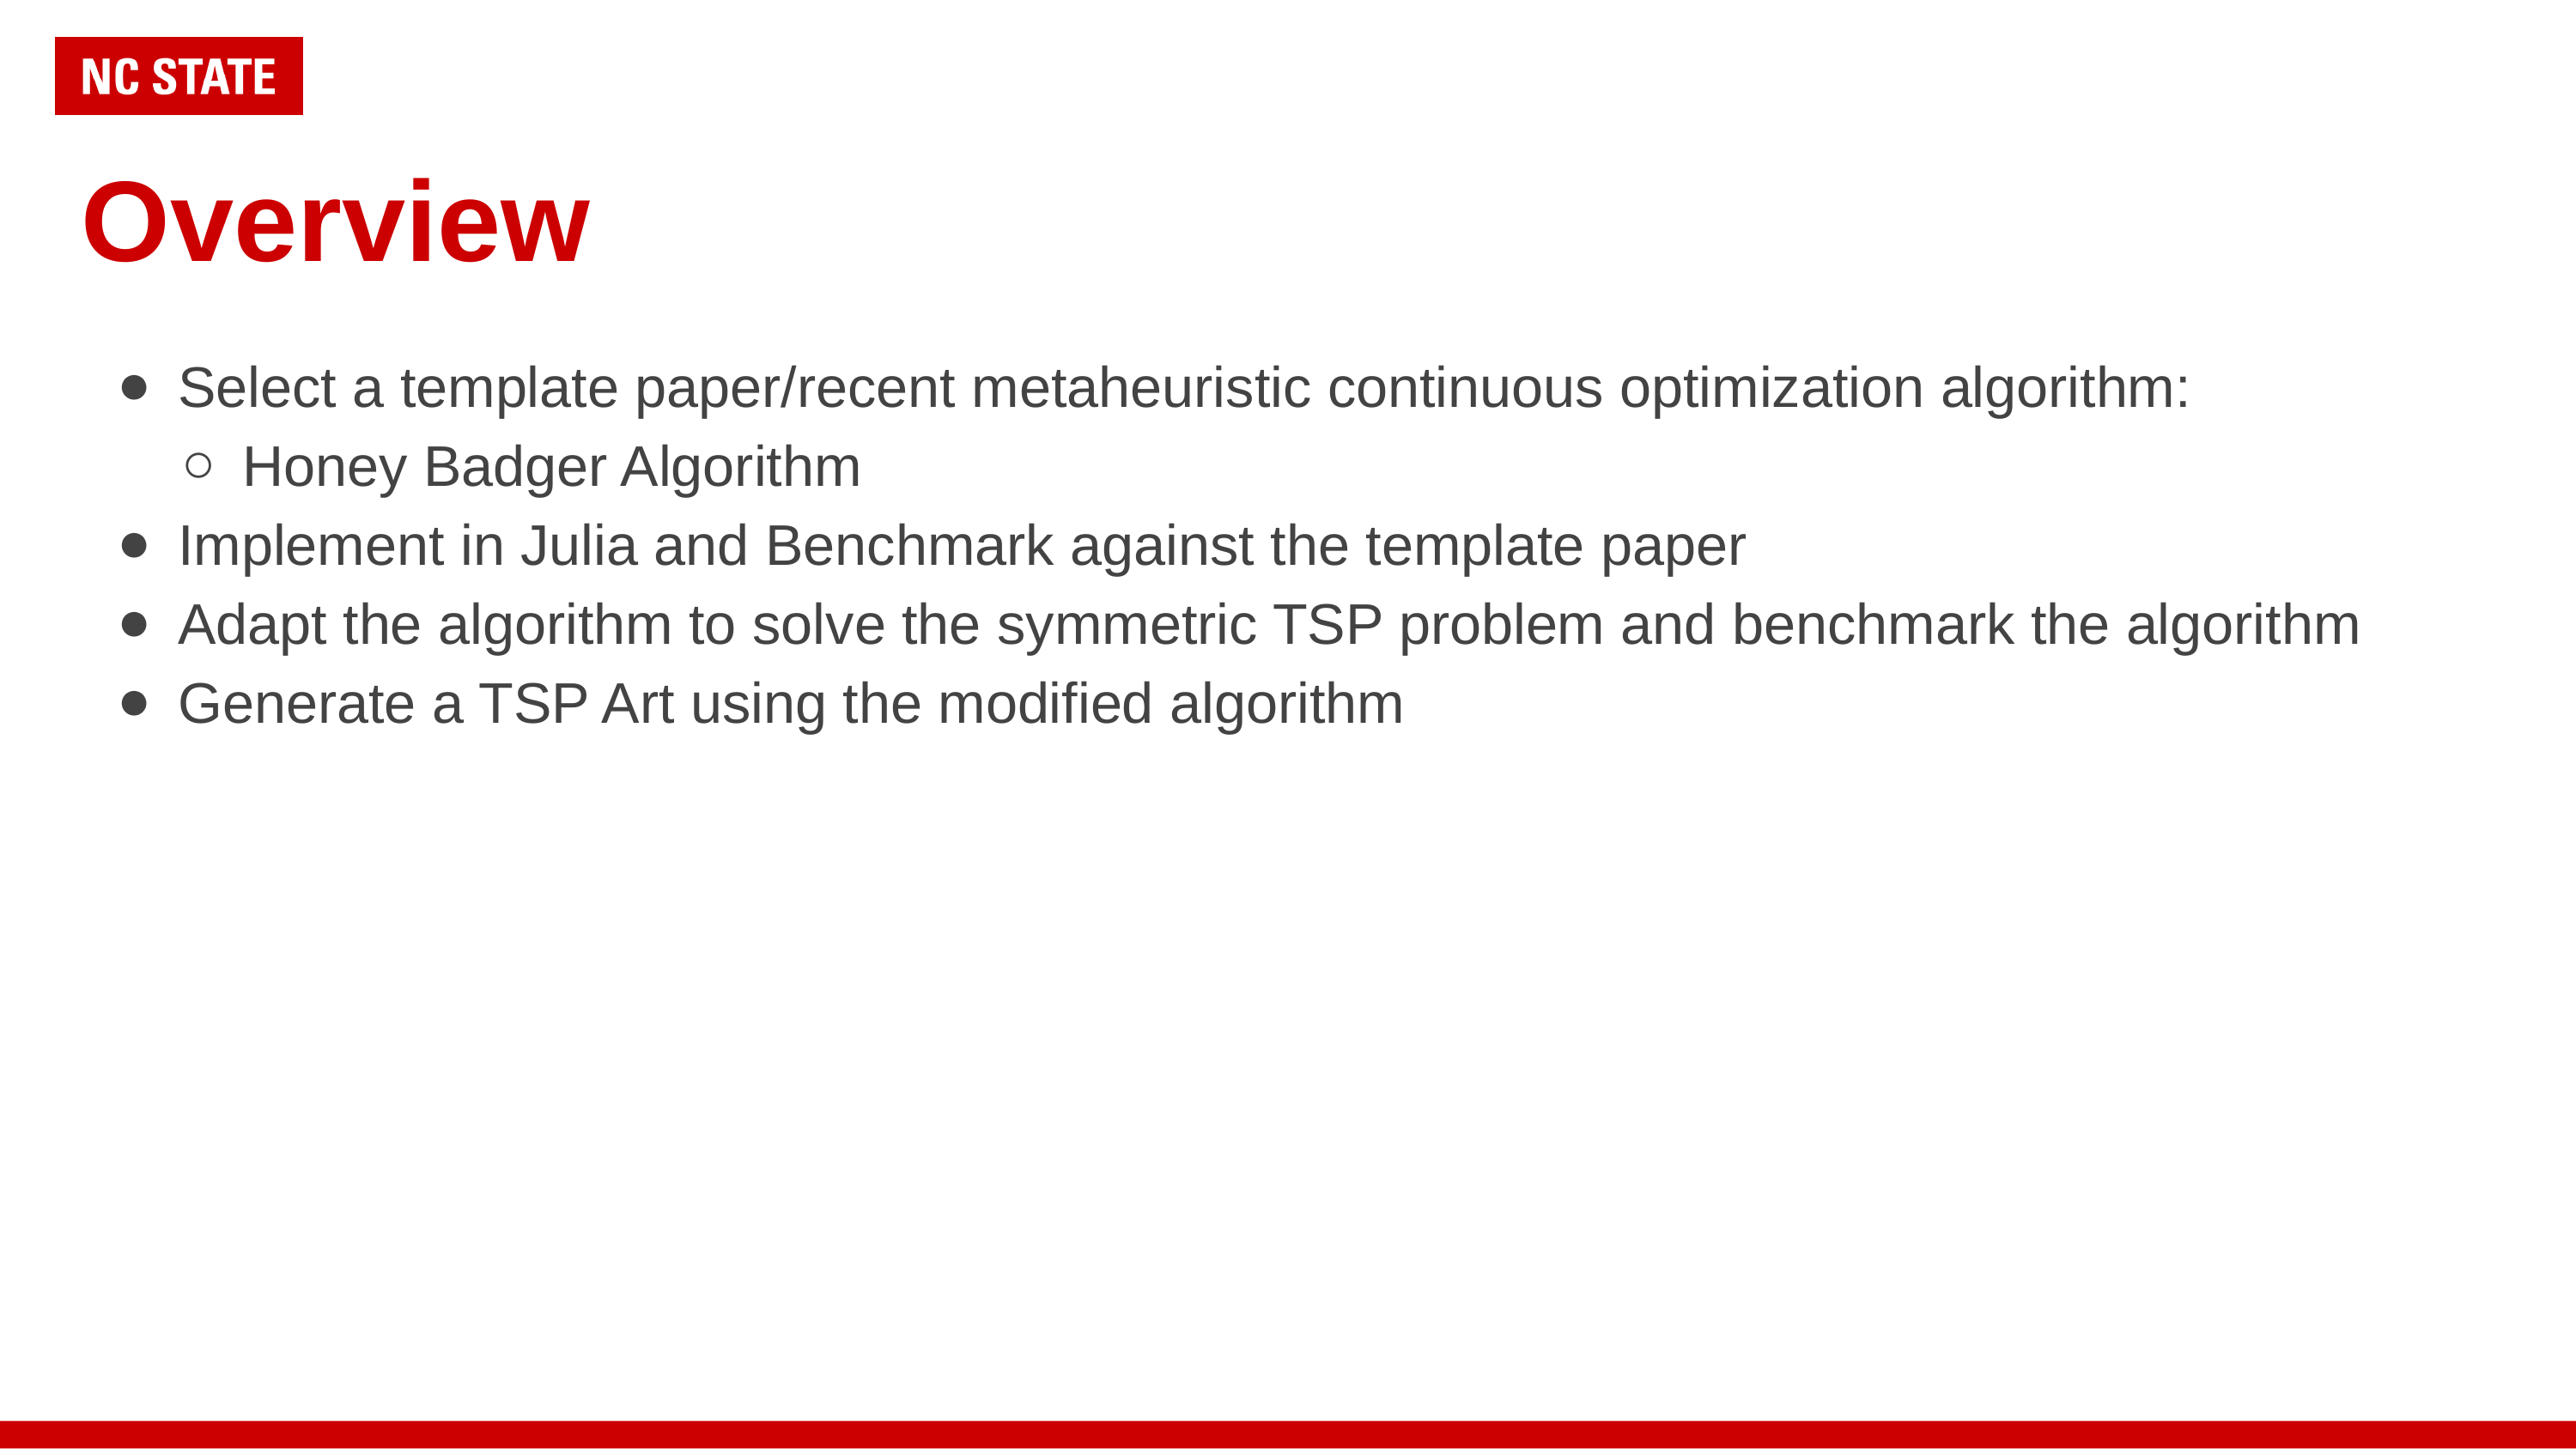

# Overview
Select a template paper/recent metaheuristic continuous optimization algorithm:
Honey Badger Algorithm
Implement in Julia and Benchmark against the template paper
Adapt the algorithm to solve the symmetric TSP problem and benchmark the algorithm
Generate a TSP Art using the modified algorithm